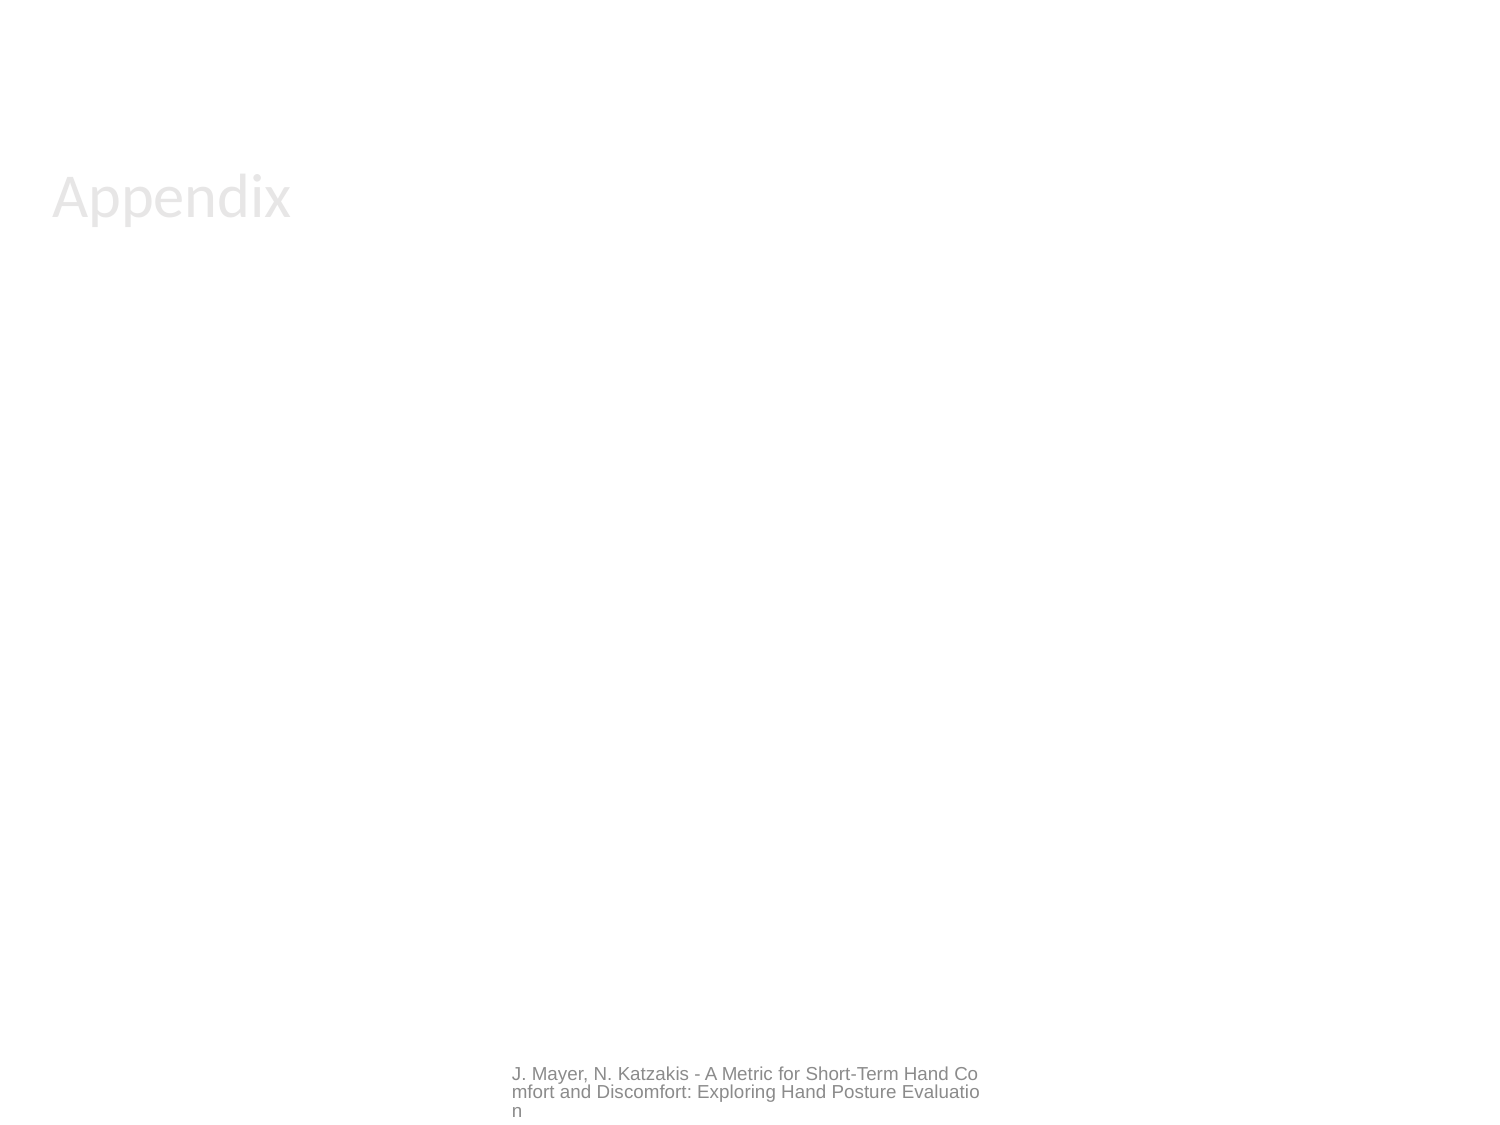

# Appendix
J. Mayer, N. Katzakis - A Metric for Short-Term Hand Comfort and Discomfort: Exploring Hand Posture Evaluation